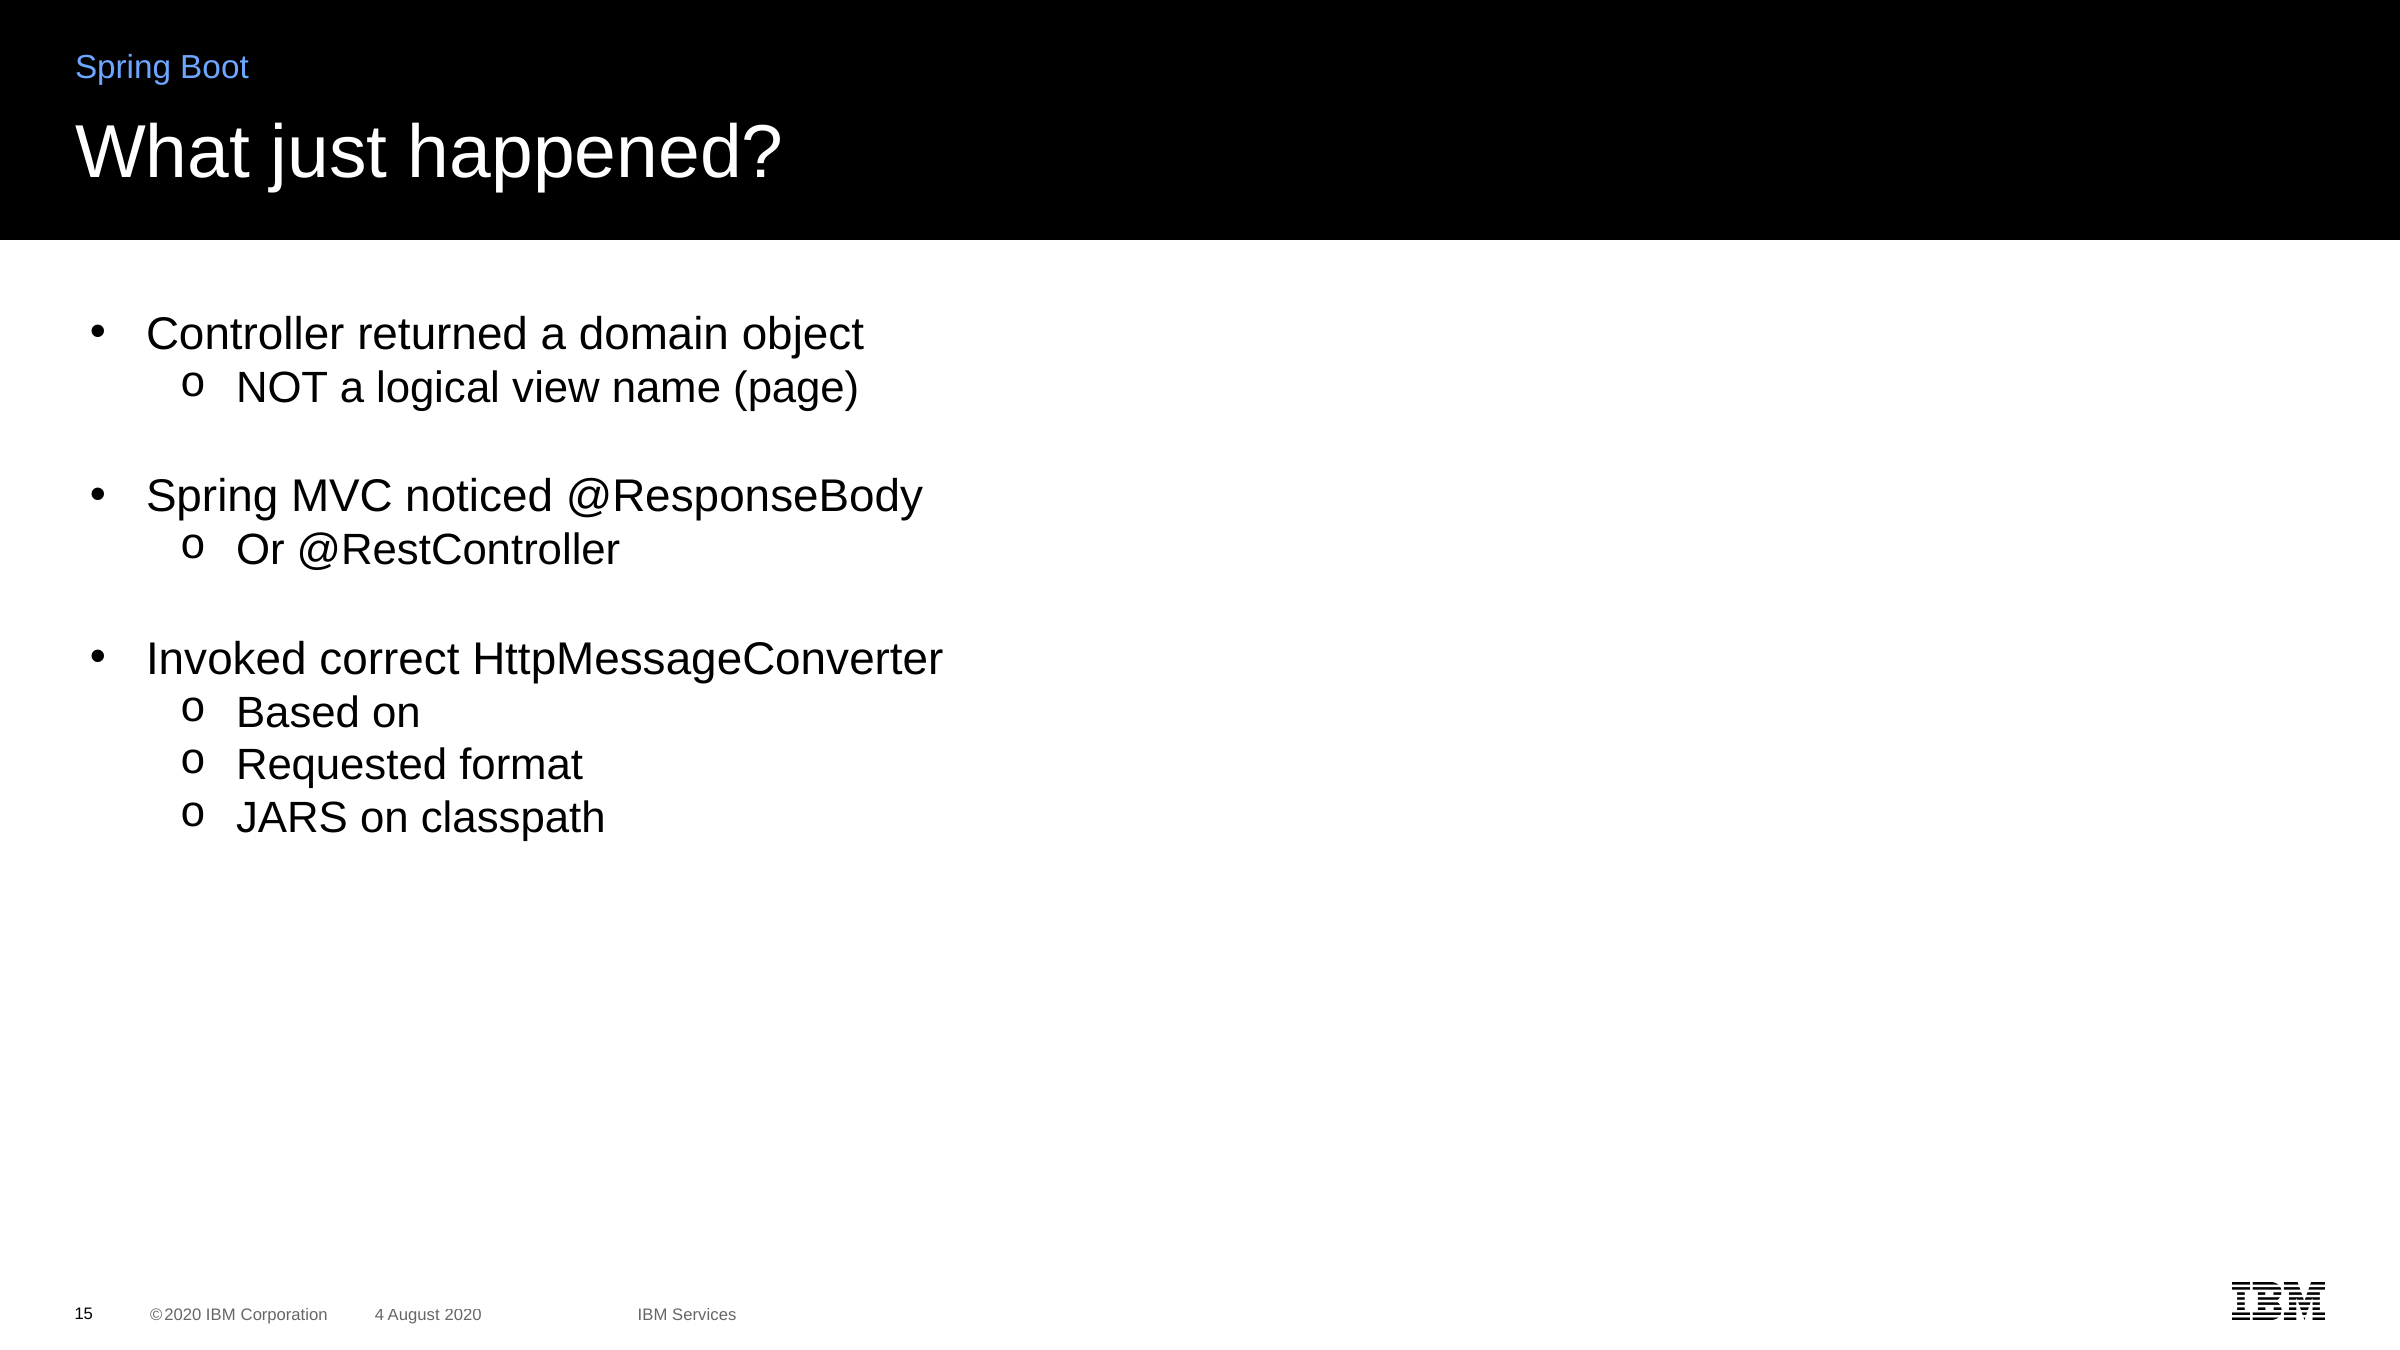

Spring Boot
# What just happened?
Controller returned a domain object
NOT a logical view name (page)

Spring MVC noticed @ResponseBody
Or @RestController

Invoked correct HttpMessageConverter
Based on
Requested format
JARS on classpath